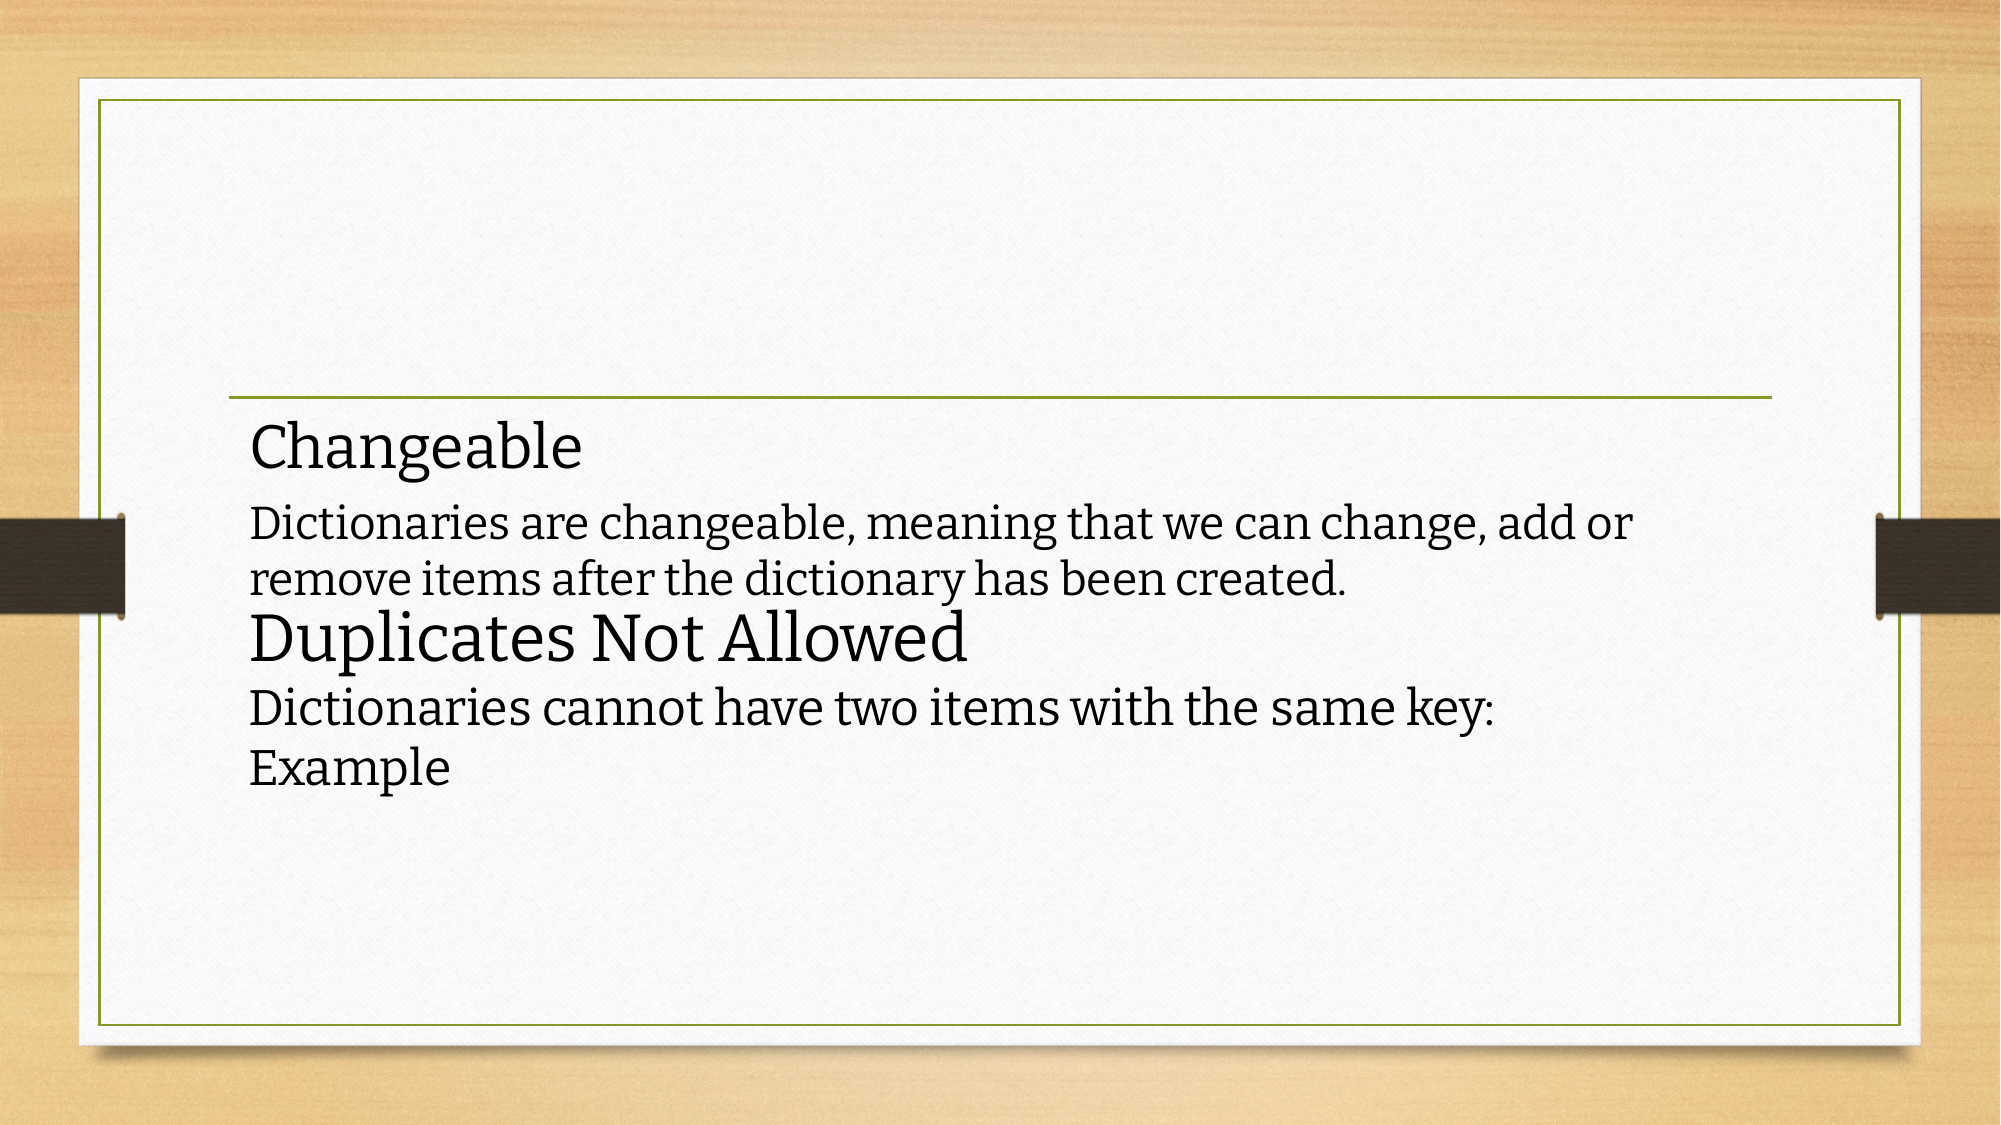

#
Changeable
Dictionaries are changeable, meaning that we can change, add or remove items after the dictionary has been created.
Duplicates Not Allowed
Dictionaries cannot have two items with the same key:
Example